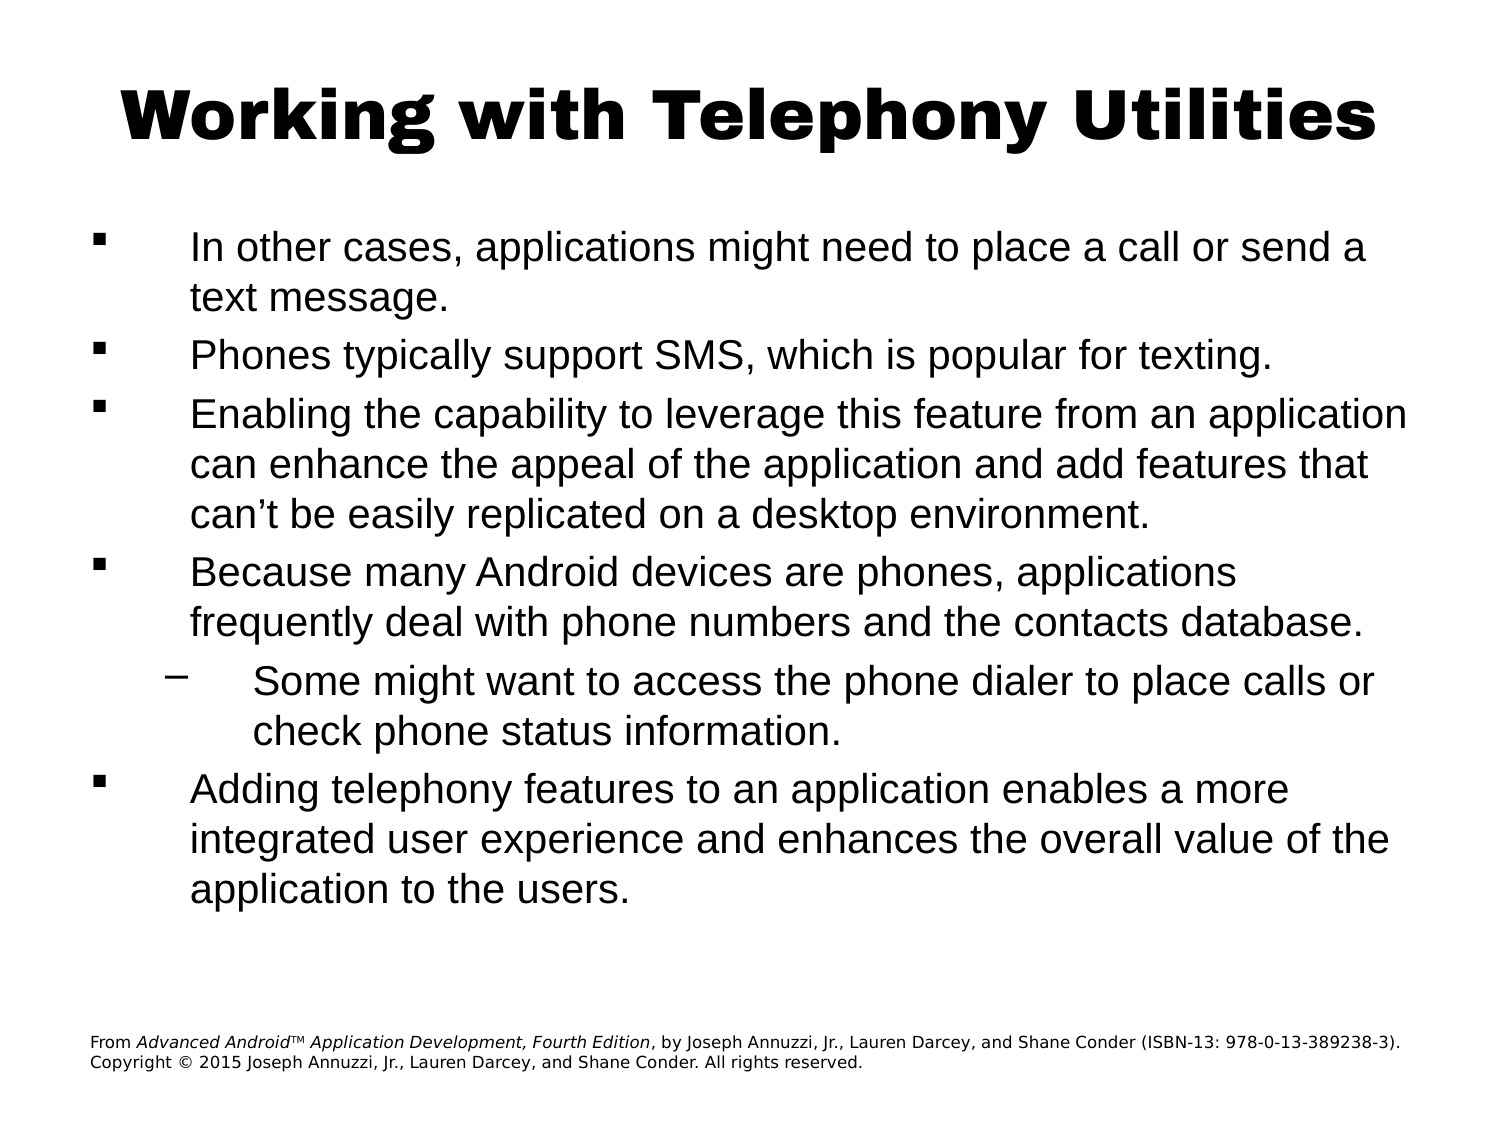

# Working with Telephony Utilities
In other cases, applications might need to place a call or send a text message.
Phones typically support SMS, which is popular for texting.
Enabling the capability to leverage this feature from an application can enhance the appeal of the application and add features that can’t be easily replicated on a desktop environment.
Because many Android devices are phones, applications frequently deal with phone numbers and the contacts database.
Some might want to access the phone dialer to place calls or check phone status information.
Adding telephony features to an application enables a more integrated user experience and enhances the overall value of the application to the users.
From Advanced AndroidTM Application Development, Fourth Edition, by Joseph Annuzzi, Jr., Lauren Darcey, and Shane Conder (ISBN-13: 978-0-13-389238-3). Copyright © 2015 Joseph Annuzzi, Jr., Lauren Darcey, and Shane Conder. All rights reserved.